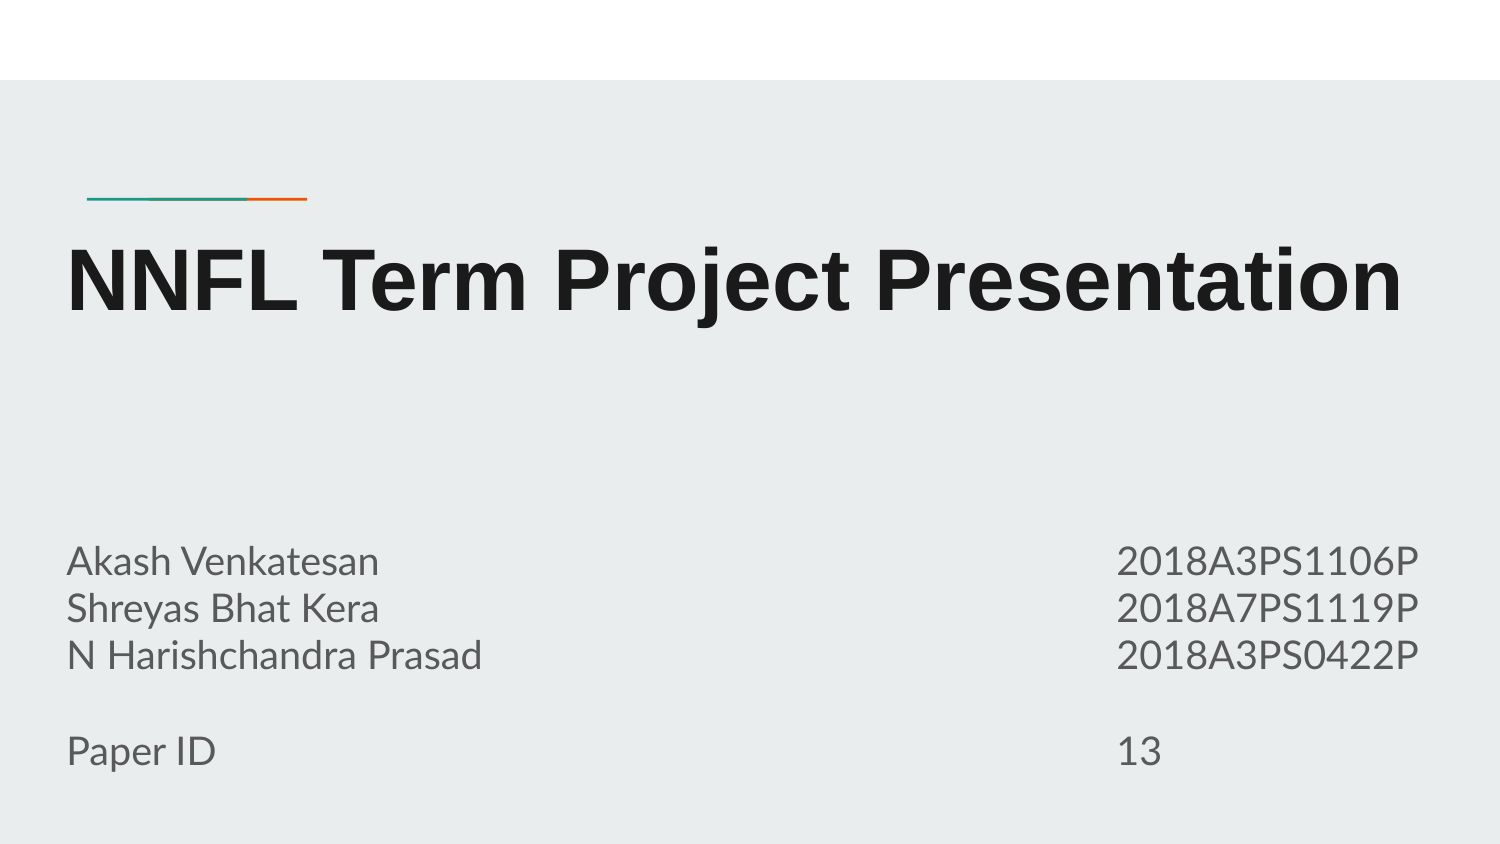

# NNFL Term Project Presentation
Akash Venkatesan 					2018A3PS1106P
Shreyas Bhat Kera 					2018A7PS1119P
N Harishchandra Prasad 					2018A3PS0422P

Paper ID 						13